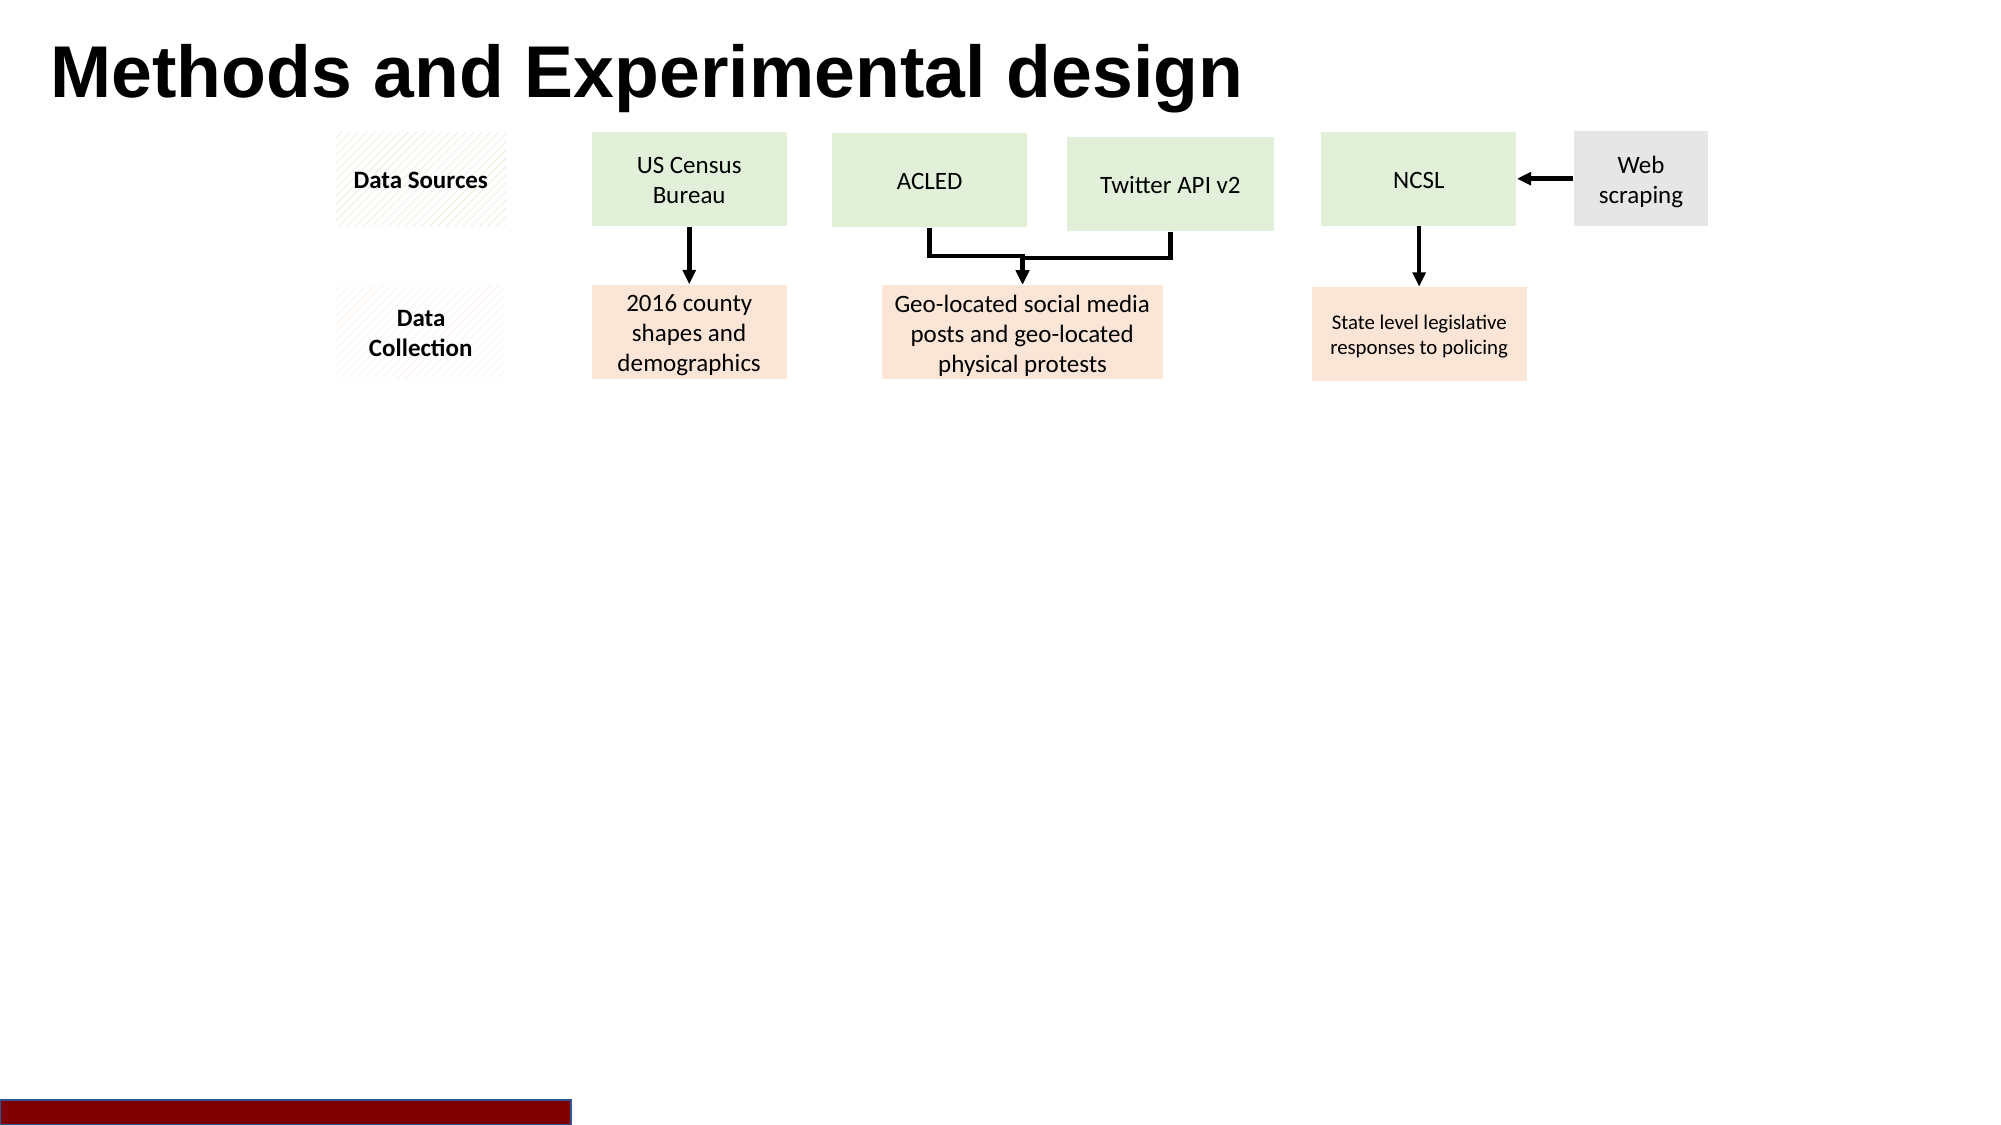

# Methods and Experimental design

Web scraping
NCSL
US Census Bureau
Data Sources
ACLED
Twitter API v2
Data Collection
2016 county shapes and demographics
Geo-located social media posts and geo-located physical protests
State level legislative responses to policing